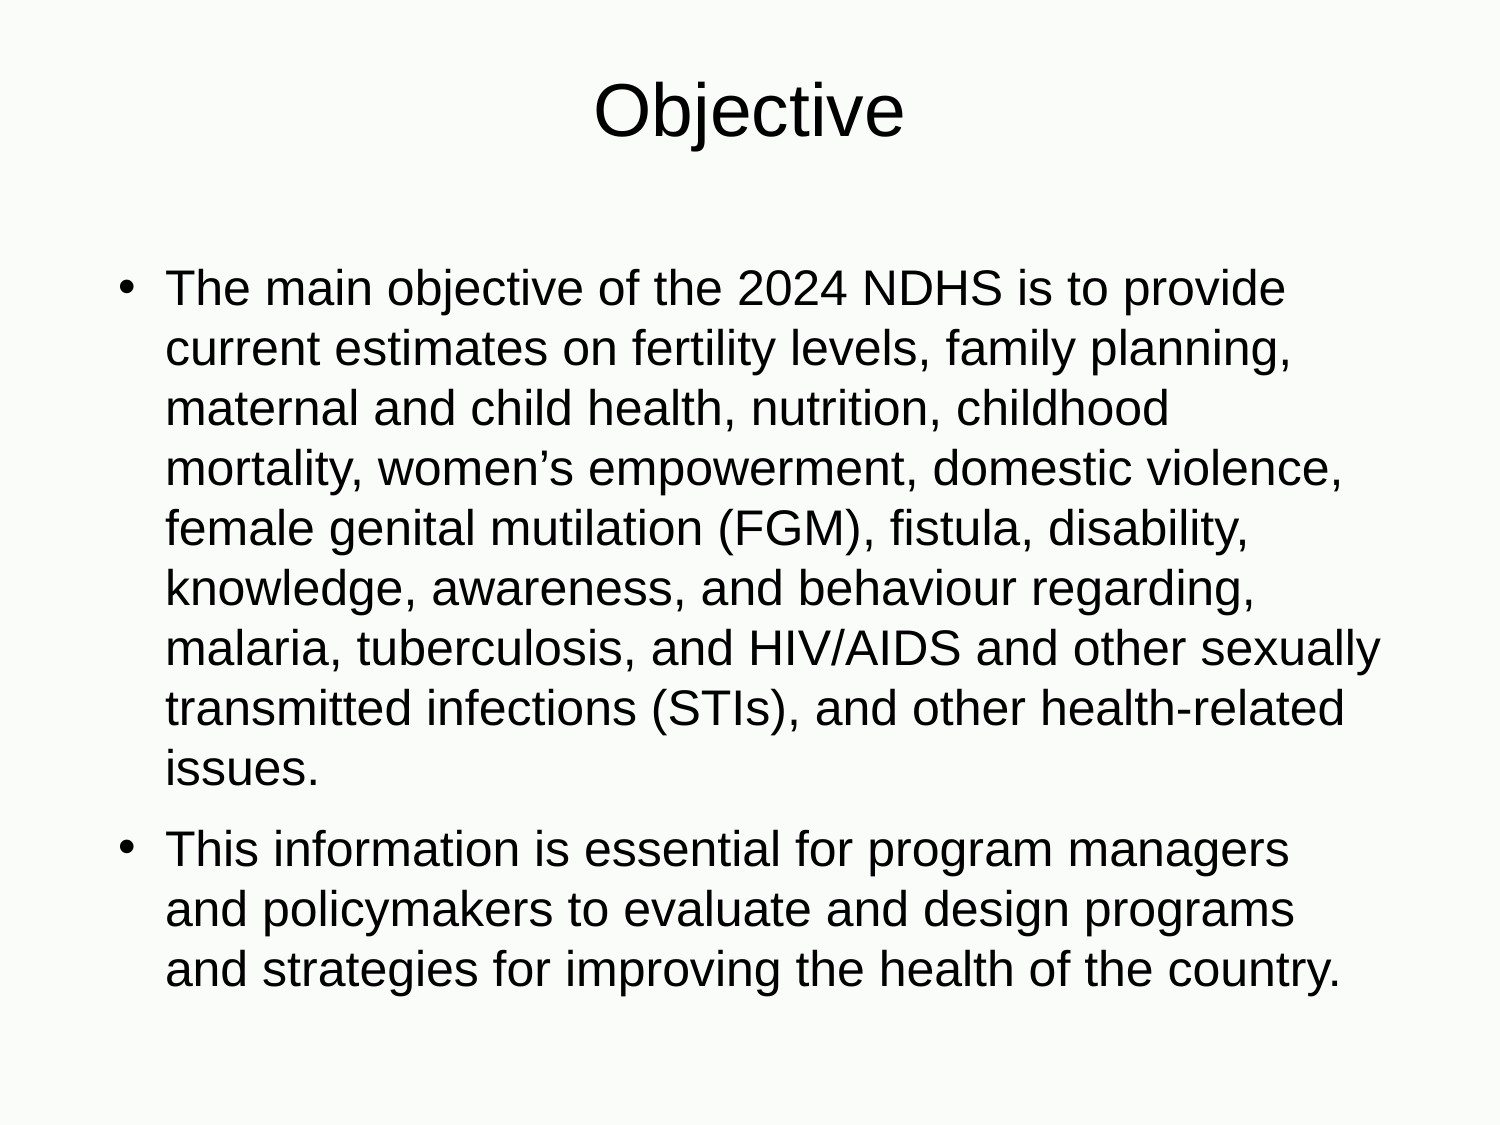

# Objective
The main objective of the 2024 NDHS is to provide current estimates on fertility levels, family planning, maternal and child health, nutrition, childhood mortality, women’s empowerment, domestic violence, female genital mutilation (FGM), fistula, disability, knowledge, awareness, and behaviour regarding, malaria, tuberculosis, and HIV/AIDS and other sexually transmitted infections (STIs), and other health-related issues.
This information is essential for program managers and policymakers to evaluate and design programs and strategies for improving the health of the country.